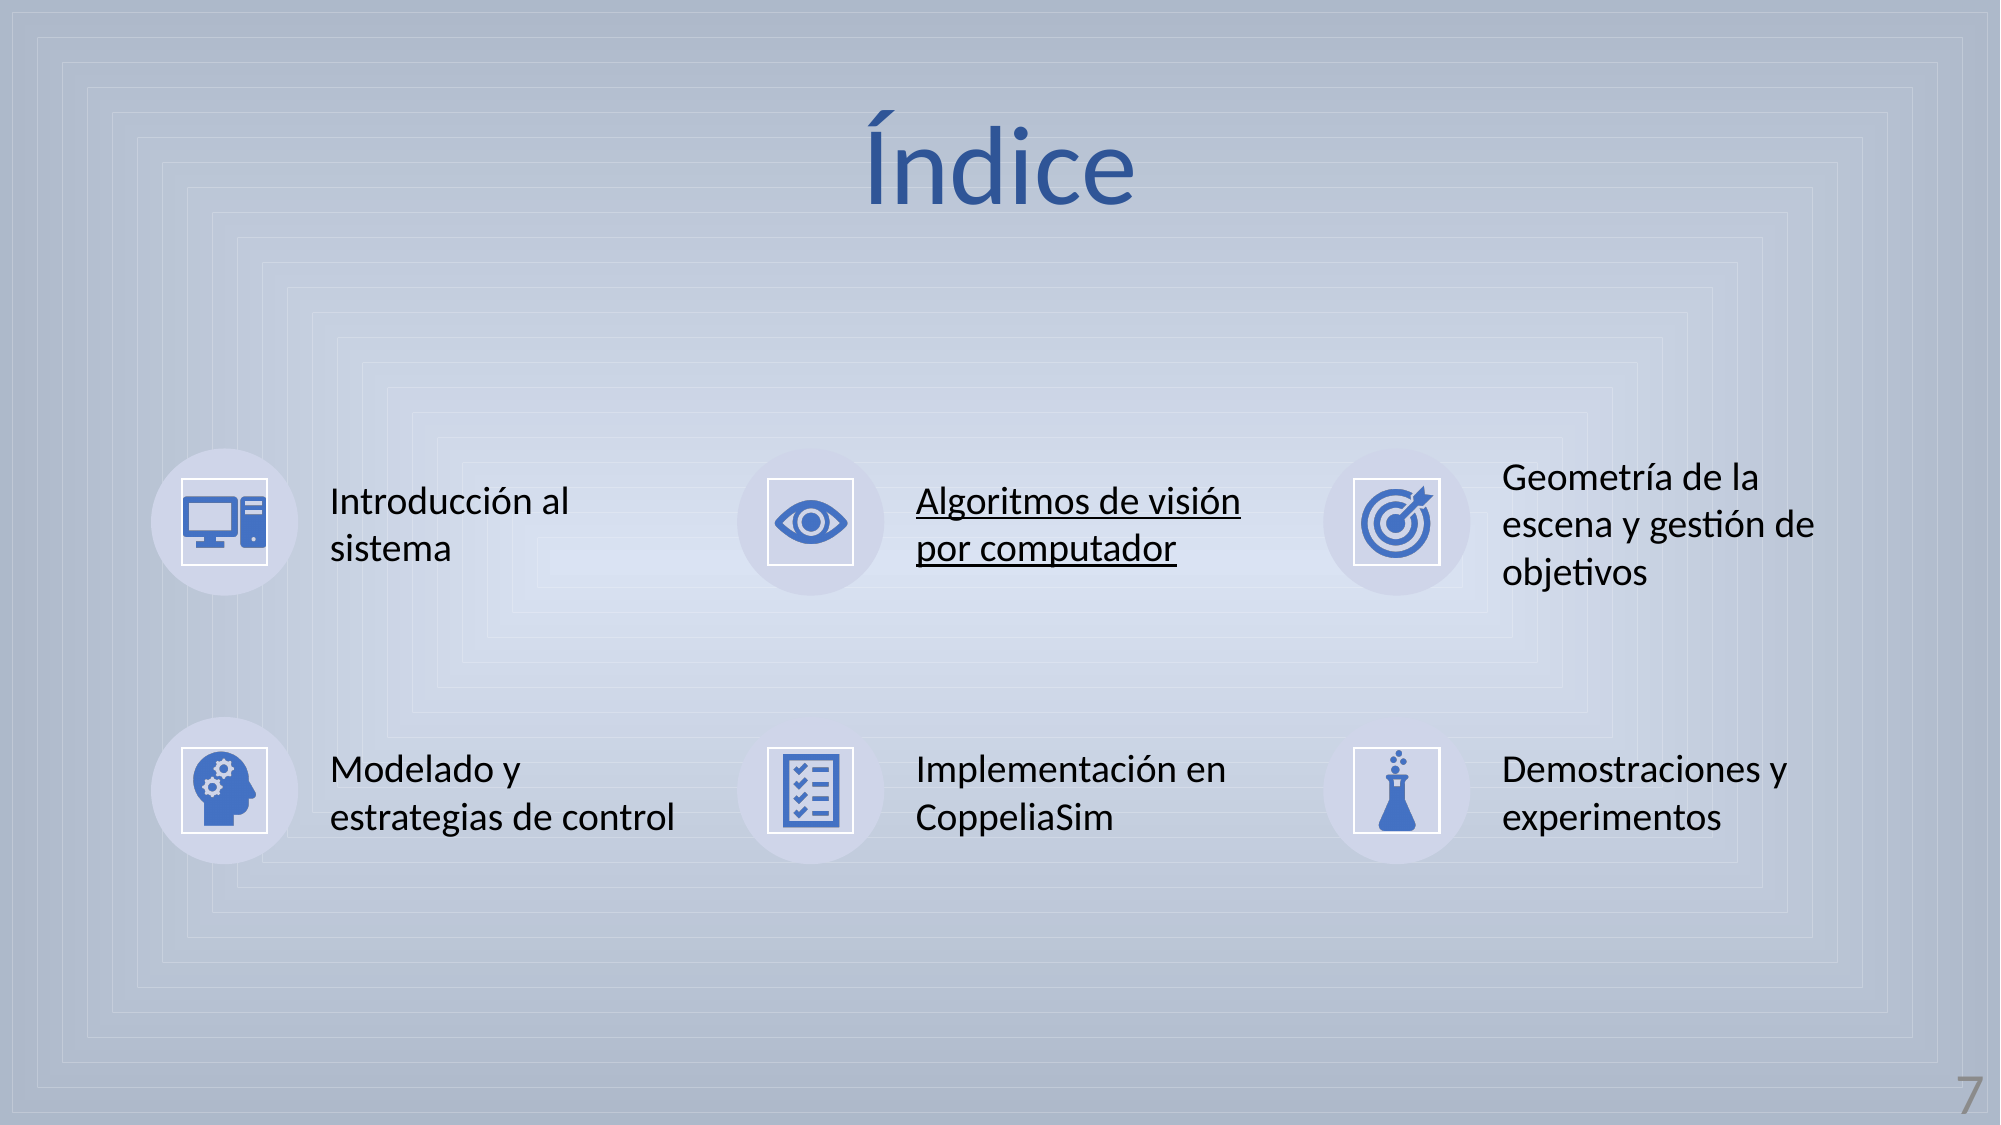

# Índice
Introducción al sistema
Algoritmos de visión por computador
Geometría de la escena y gestión de objetivos
Modelado y estrategias de control
Implementación en CoppeliaSim
Demostraciones y experimentos
7